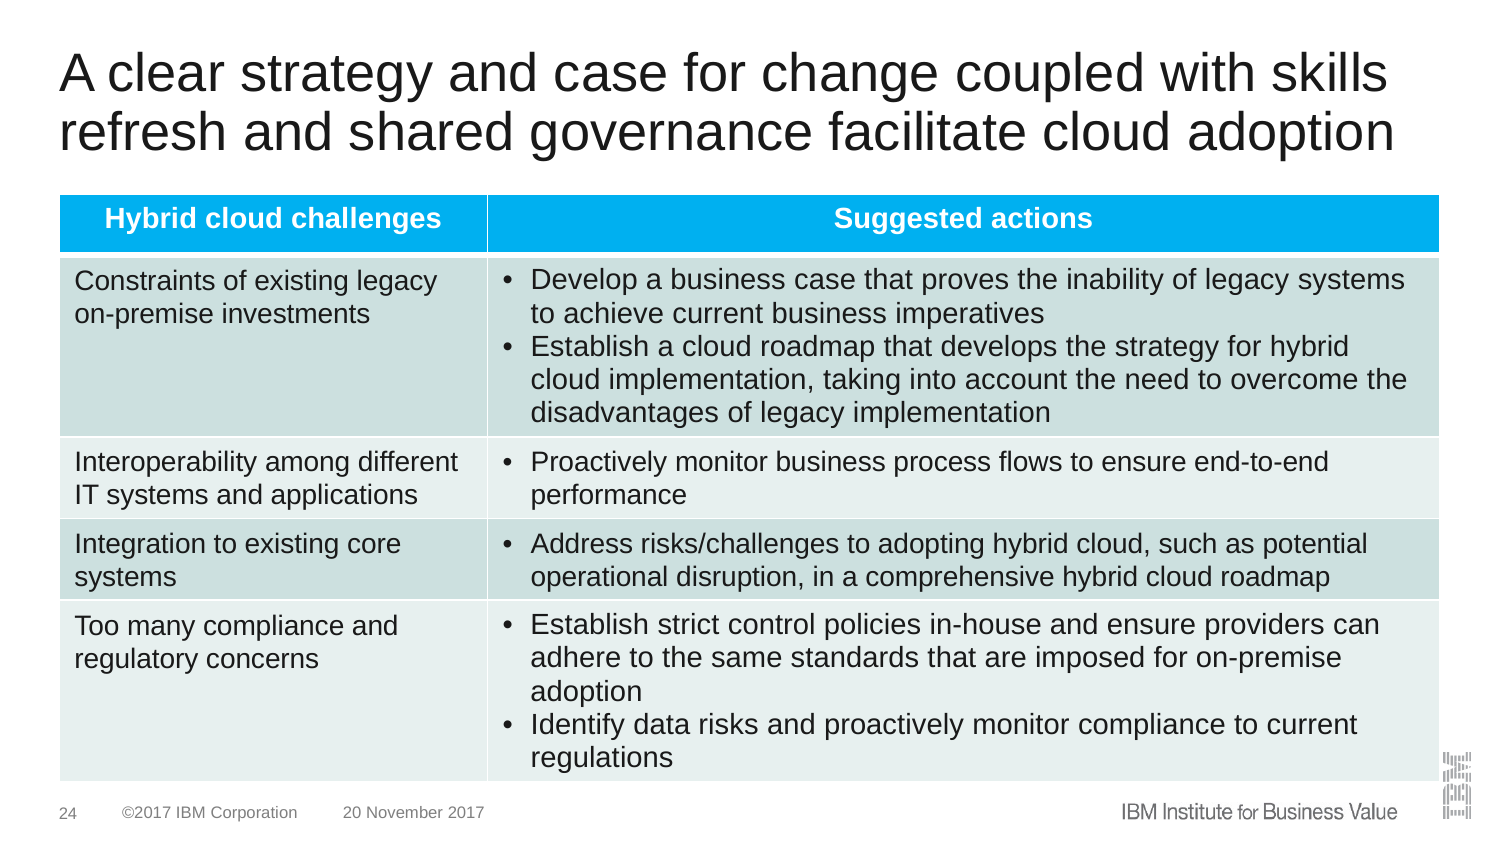

# A clear strategy and case for change coupled with skills refresh and shared governance facilitate cloud adoption
| Hybrid cloud challenges | Suggested actions |
| --- | --- |
| Constraints of existing legacy on-premise investments | Develop a business case that proves the inability of legacy systems to achieve current business imperatives Establish a cloud roadmap that develops the strategy for hybrid cloud implementation, taking into account the need to overcome the disadvantages of legacy implementation |
| Interoperability among different IT systems and applications | Proactively monitor business process flows to ensure end-to-end performance |
| Integration to existing core systems | Address risks/challenges to adopting hybrid cloud, such as potential operational disruption, in a comprehensive hybrid cloud roadmap |
| Too many compliance and regulatory concerns | Establish strict control policies in-house and ensure providers can adhere to the same standards that are imposed for on-premise adoption Identify data risks and proactively monitor compliance to current regulations |